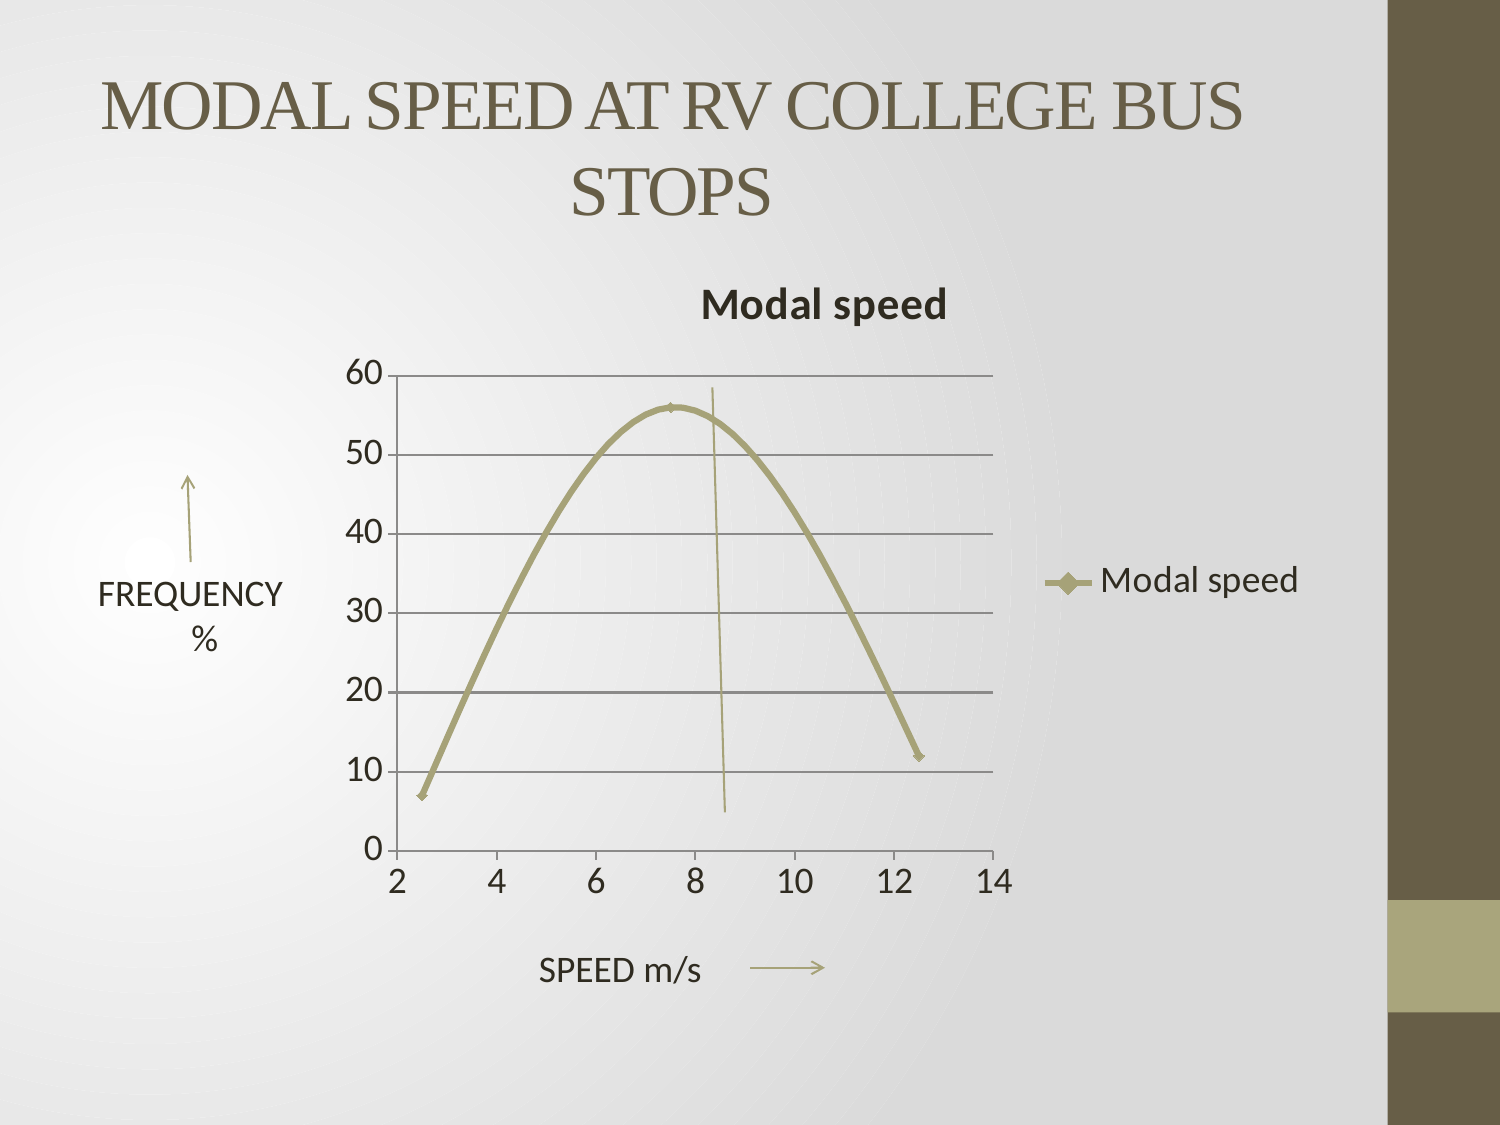

# MODAL SPEED AT RV COLLEGE BUS STOPS

### Chart:

| Category | Modal speed |
|---|---|
FREQUENCY
           %
SPEED m/s